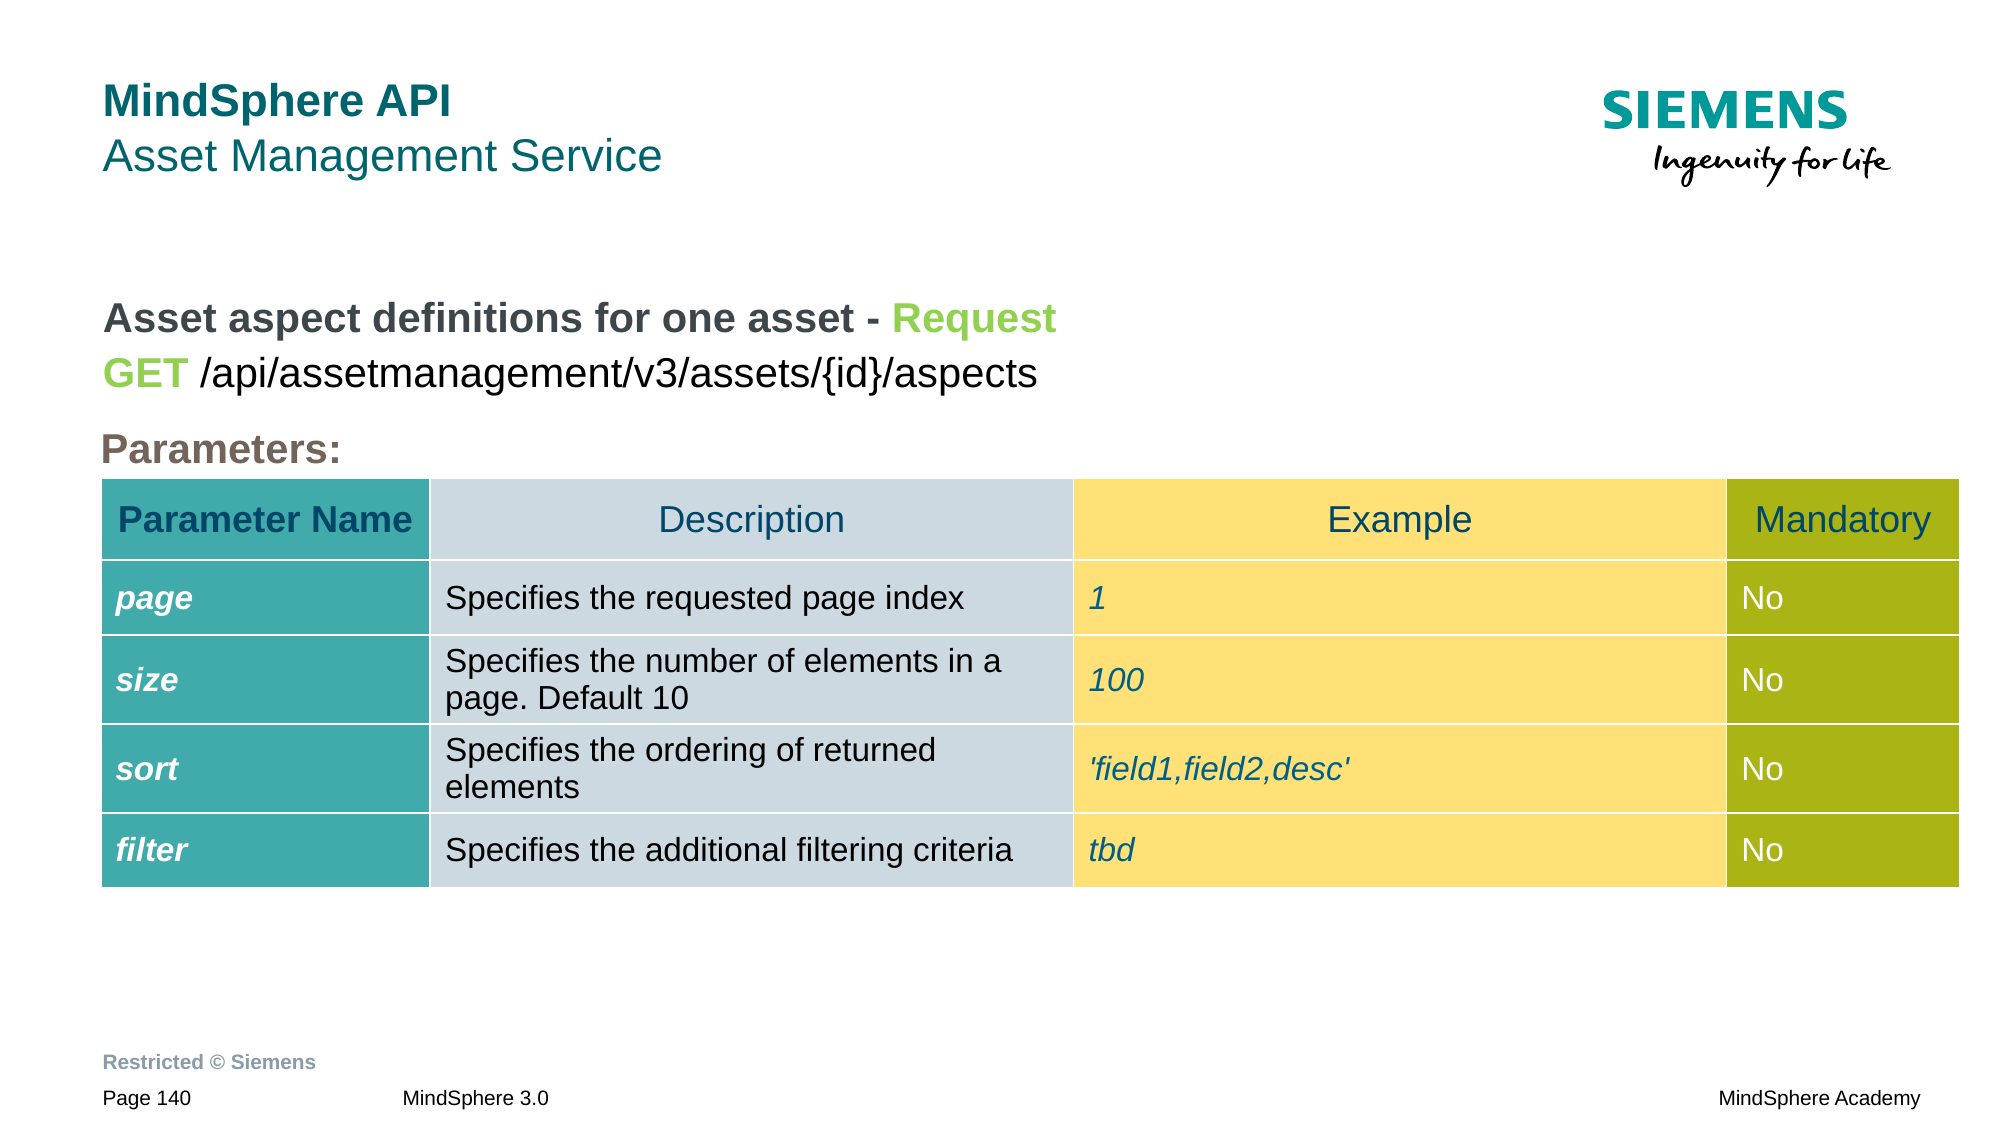

# MindSphere API Asset Management Service

Asset aspect definitions for one asset - Request
GET /api/assetmanagement/v3/assets/{id}/aspects

Parameters:

| Parameter Name | Description | Example | Mandatory |
| --- | --- | --- | --- |
| page | Specifies the requested page index | 1 | No |
| size | Specifies the number of elements in a page. Default 10 | 100 | No |
| sort | Specifies the ordering of returned elements | 'field1,field2,desc' | No |
| filter | Specifies the additional filtering criteria | tbd | No |